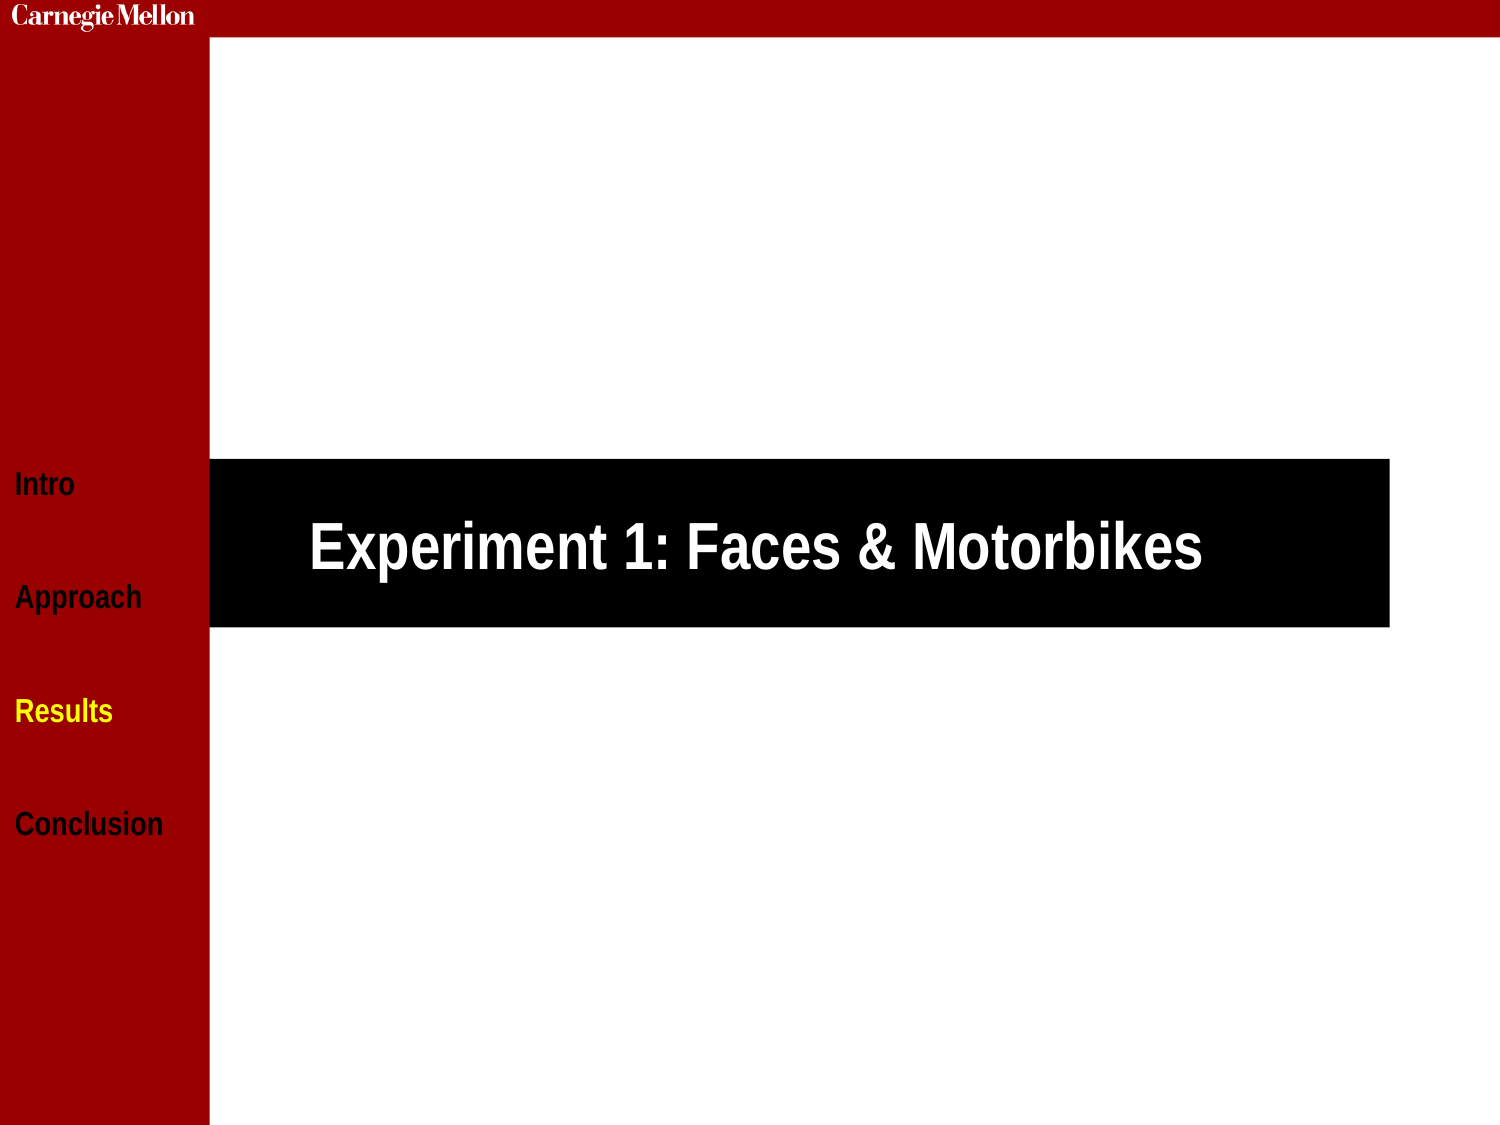

Intro

Approach

Results

Conclusion
# Experiment 1: Faces & Motorbikes